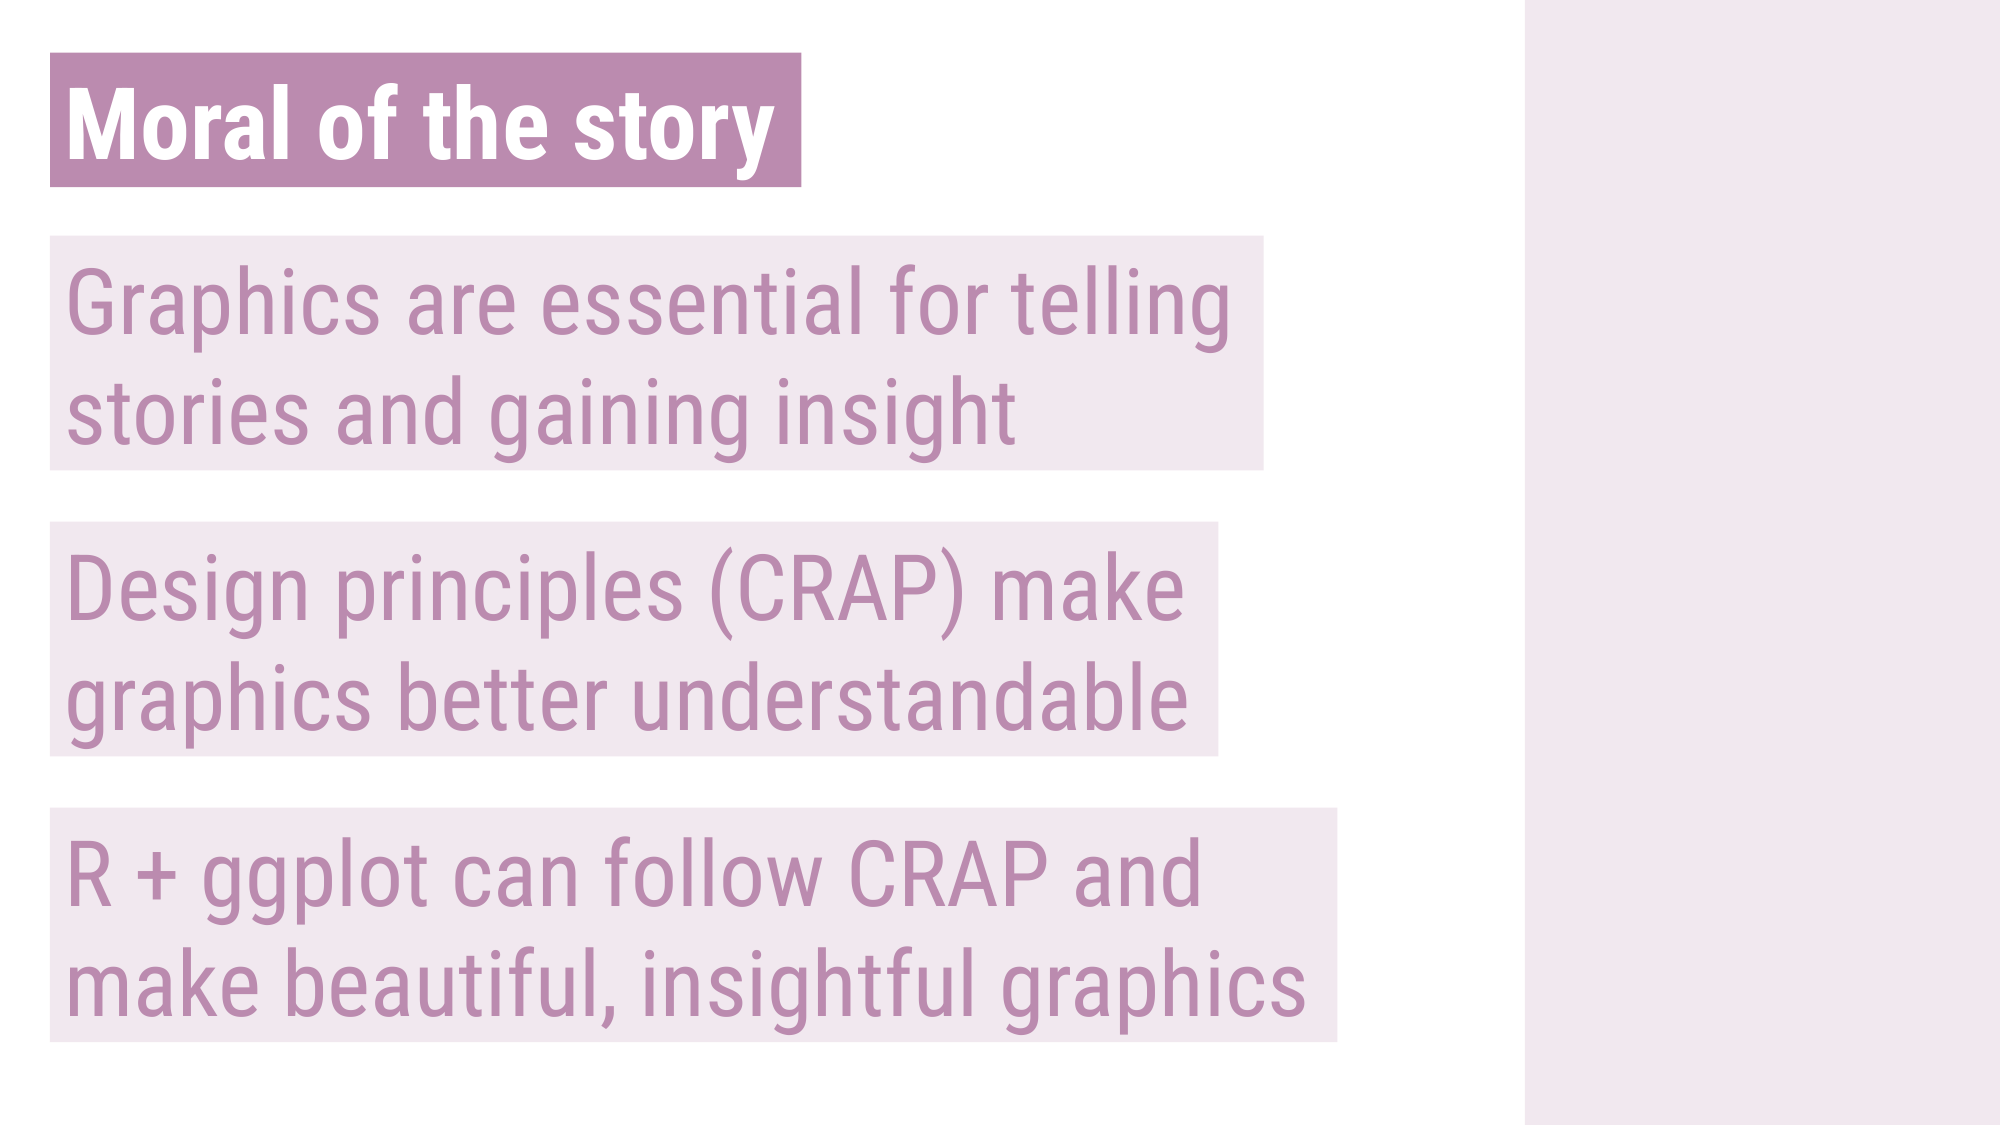

Moral of the story
Graphics are essential for telling stories and gaining insight
Design principles (CRAP) make graphics better understandable
R + ggplot can follow CRAP and make beautiful, insightful graphics